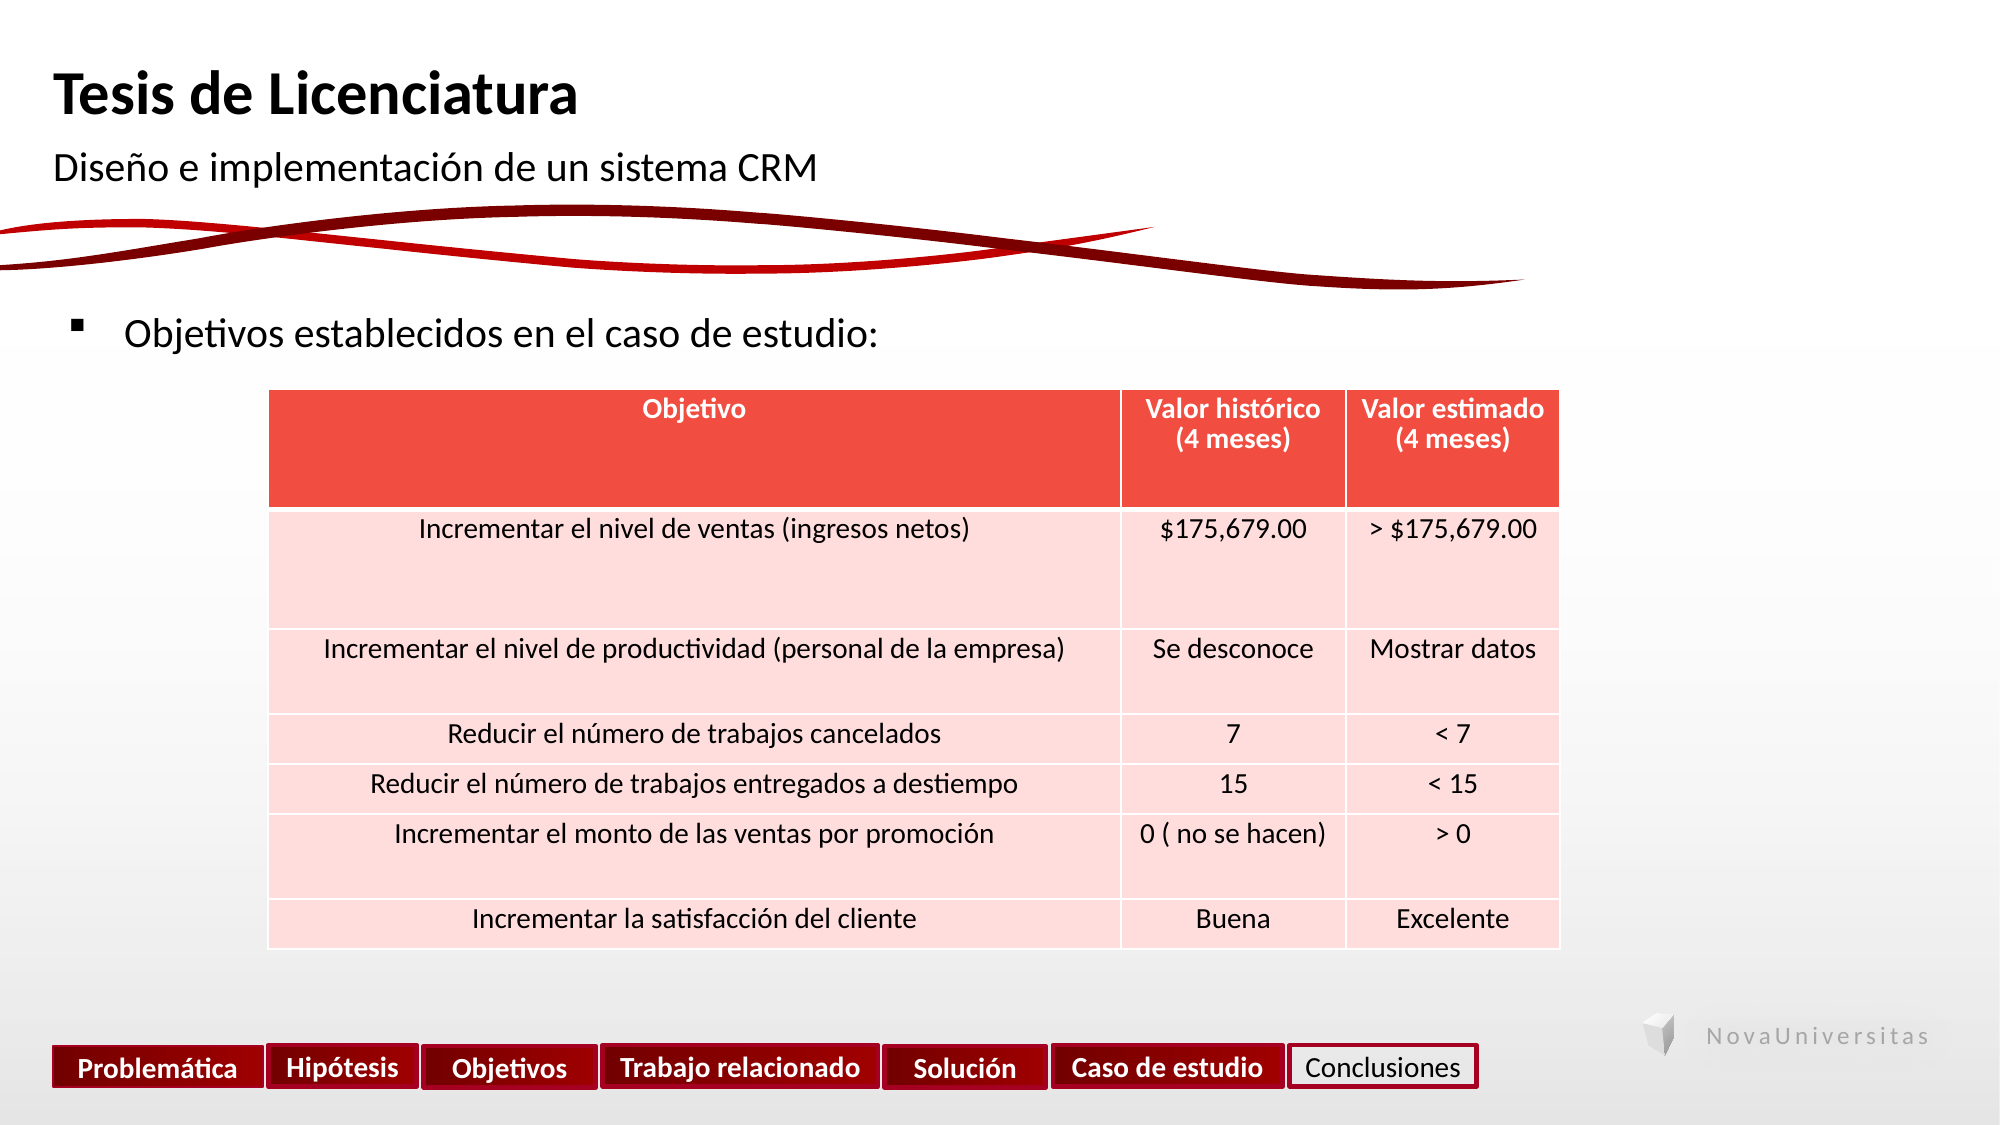

Tesis de Licenciatura
Diseño e implementación de un sistema CRM

Objetivos establecidos en el caso de estudio:

| Objetivo | Valor histórico (4 meses) | Valor estimado (4 meses) |
| --- | --- | --- |
| Incrementar el nivel de ventas (ingresos netos) | $175,679.00 | > $175,679.00 |
| Incrementar el nivel de productividad (personal de la empresa) | Se desconoce | Mostrar datos |
| Reducir el número de trabajos cancelados | 7 | < 7 |
| Reducir el número de trabajos entregados a destiempo | 15 | < 15 |
| Incrementar el monto de las ventas por promoción | 0 ( no se hacen) | > 0 |
| Incrementar la satisfacción del cliente | Buena | Excelente |
Hipótesis
Trabajo relacionado
Caso de estudio
Conclusiones
Problemática
Objetivos
Solución